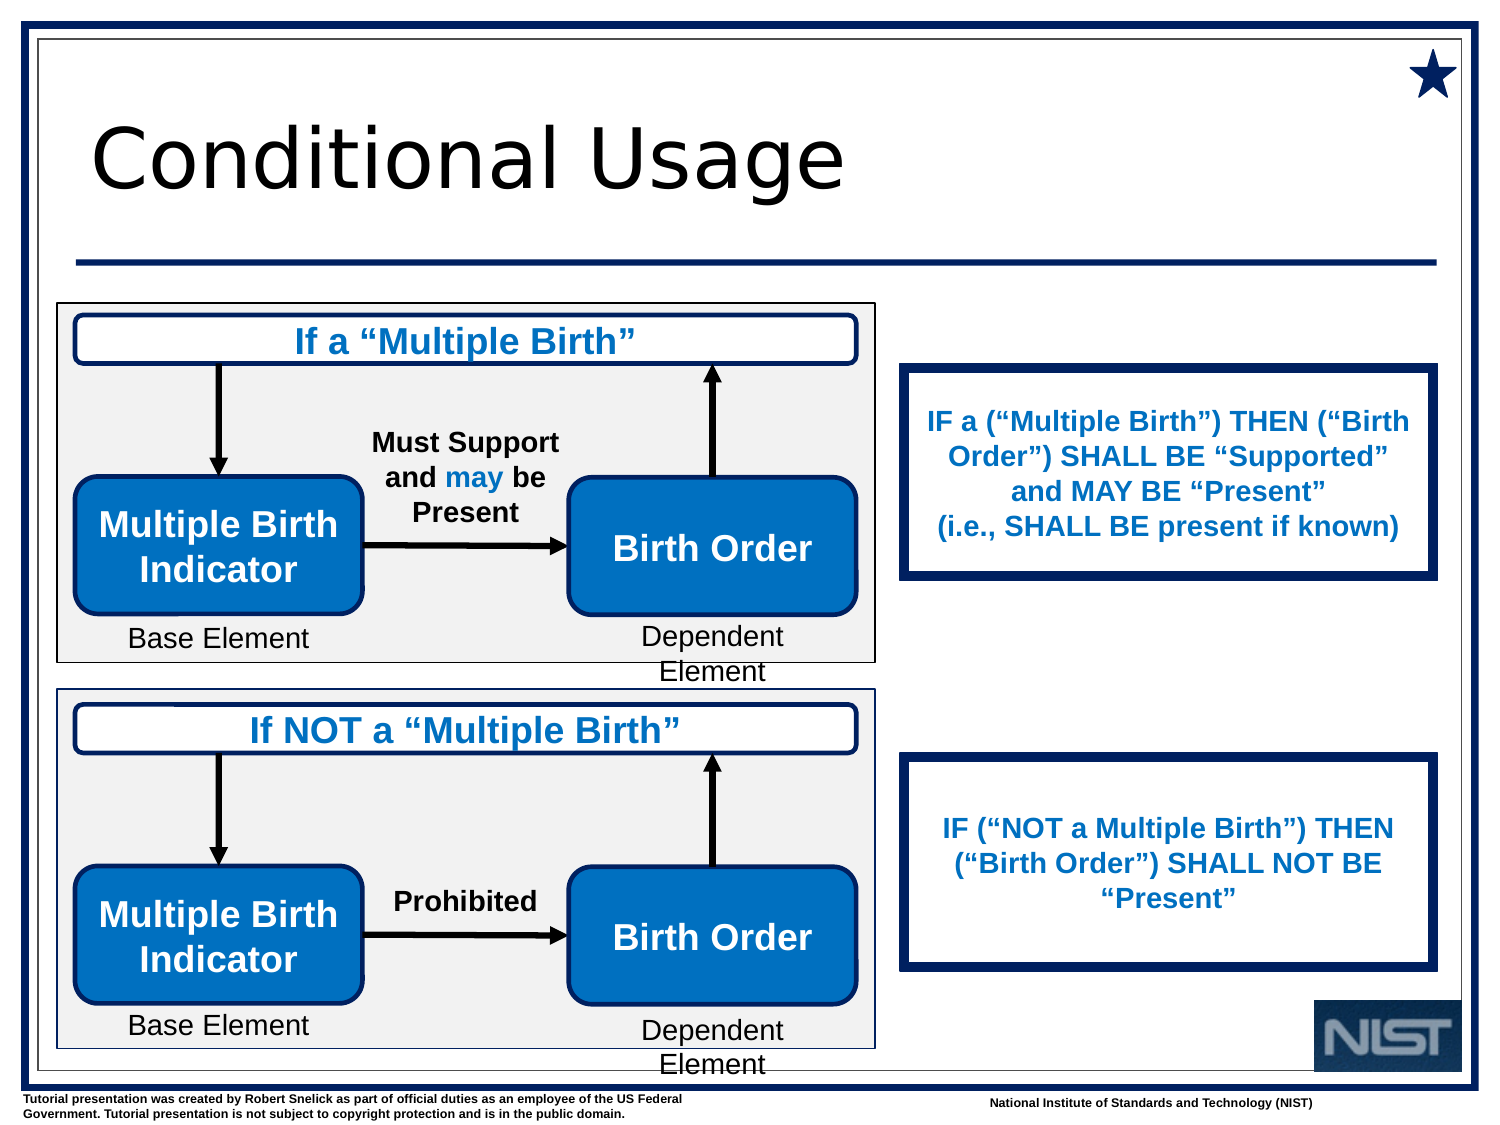

# Conditional Usage

If a “Multiple Birth”
IF a (“Multiple Birth”) THEN (“Birth Order”) SHALL BE “Supported” and MAY BE “Present”
(i.e., SHALL BE present if known)
Must Support and may be Present
Multiple Birth Indicator
Birth Order
Dependent Element
Base Element

If NOT a “Multiple Birth”
IF (“NOT a Multiple Birth”) THEN (“Birth Order”) SHALL NOT BE “Present”
Multiple Birth Indicator
Birth Order
Prohibited
Base Element
Dependent Element
8/30/2017